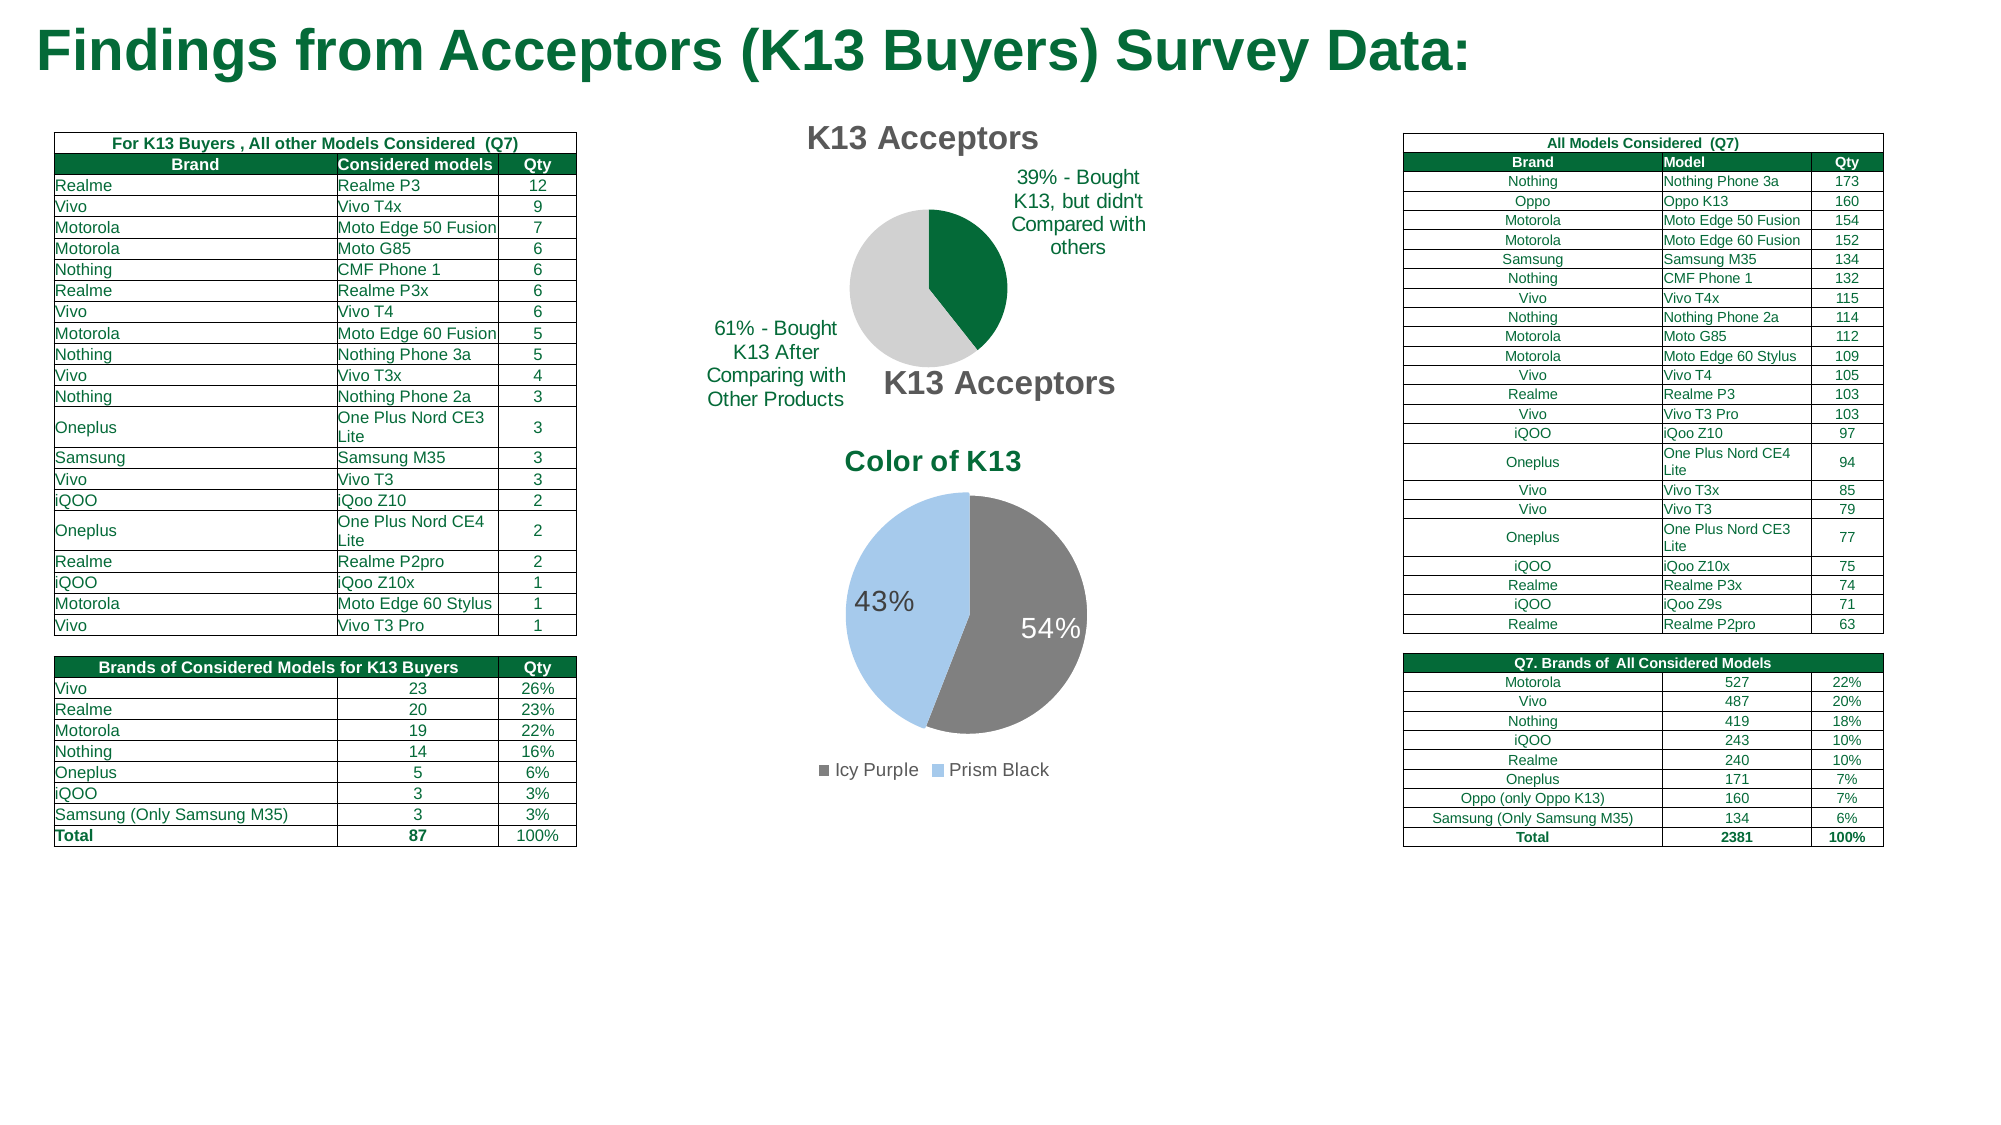

# Findings from Acceptors (K13 Buyers) Survey Data:

### Chart: K13 Acceptors

| Category |  |
|---|---|
| 39% - Bought K13, but didn't Compared with others | 0.39344262295081966 |
| 61% - Bought K13 After Comparing with Other Products | 0.6065573770491803 |
| For K13 Buyers , All other Models Considered (Q7) |  |  |
| --- | --- | --- |
| Brand | Considered models | Qty |
| Realme | Realme P3 | 12 |
| Vivo | Vivo T4x | 9 |
| Motorola | Moto Edge 50 Fusion | 7 |
| Motorola | Moto G85 | 6 |
| Nothing | CMF Phone 1 | 6 |
| Realme | Realme P3x | 6 |
| Vivo | Vivo T4 | 6 |
| Motorola | Moto Edge 60 Fusion | 5 |
| Nothing | Nothing Phone 3a | 5 |
| Vivo | Vivo T3x | 4 |
| Nothing | Nothing Phone 2a | 3 |
| Oneplus | One Plus Nord CE3 Lite | 3 |
| Samsung | Samsung M35 | 3 |
| Vivo | Vivo T3 | 3 |
| iQOO | iQoo Z10 | 2 |
| Oneplus | One Plus Nord CE4 Lite | 2 |
| Realme | Realme P2pro | 2 |
| iQOO | iQoo Z10x | 1 |
| Motorola | Moto Edge 60 Stylus | 1 |
| Vivo | Vivo T3 Pro | 1 |
|  |  |  |
| Brands of Considered Models for K13 Buyers |  | Qty |
| Vivo | 23 | 26% |
| Realme | 20 | 23% |
| Motorola | 19 | 22% |
| Nothing | 14 | 16% |
| Oneplus | 5 | 6% |
| iQOO | 3 | 3% |
| Samsung (Only Samsung M35) | 3 | 3% |
| Total | 87 | 100% |
| All Models Considered (Q7) |  |  |
| --- | --- | --- |
| Brand | Model | Qty |
| Nothing | Nothing Phone 3a | 173 |
| Oppo | Oppo K13 | 160 |
| Motorola | Moto Edge 50 Fusion | 154 |
| Motorola | Moto Edge 60 Fusion | 152 |
| Samsung | Samsung M35 | 134 |
| Nothing | CMF Phone 1 | 132 |
| Vivo | Vivo T4x | 115 |
| Nothing | Nothing Phone 2a | 114 |
| Motorola | Moto G85 | 112 |
| Motorola | Moto Edge 60 Stylus | 109 |
| Vivo | Vivo T4 | 105 |
| Realme | Realme P3 | 103 |
| Vivo | Vivo T3 Pro | 103 |
| iQOO | iQoo Z10 | 97 |
| Oneplus | One Plus Nord CE4 Lite | 94 |
| Vivo | Vivo T3x | 85 |
| Vivo | Vivo T3 | 79 |
| Oneplus | One Plus Nord CE3 Lite | 77 |
| iQOO | iQoo Z10x | 75 |
| Realme | Realme P3x | 74 |
| iQOO | iQoo Z9s | 71 |
| Realme | Realme P2pro | 63 |
|  |  |  |
| Q7. Brands of All Considered Models |  |  |
| Motorola | 527 | 22% |
| Vivo | 487 | 20% |
| Nothing | 419 | 18% |
| iQOO | 243 | 10% |
| Realme | 240 | 10% |
| Oneplus | 171 | 7% |
| Oppo (only Oppo K13) | 160 | 7% |
| Samsung (Only Samsung M35) | 134 | 6% |
| Total | 2381 | 100% |

### Chart: K13 Acceptors

| Category |
|---|

### Chart: Color of K13

| Category |  |
|---|---|
| Icy Purple | 0.5409836065573771 |
| Prism Black | 0.4262295081967213 |